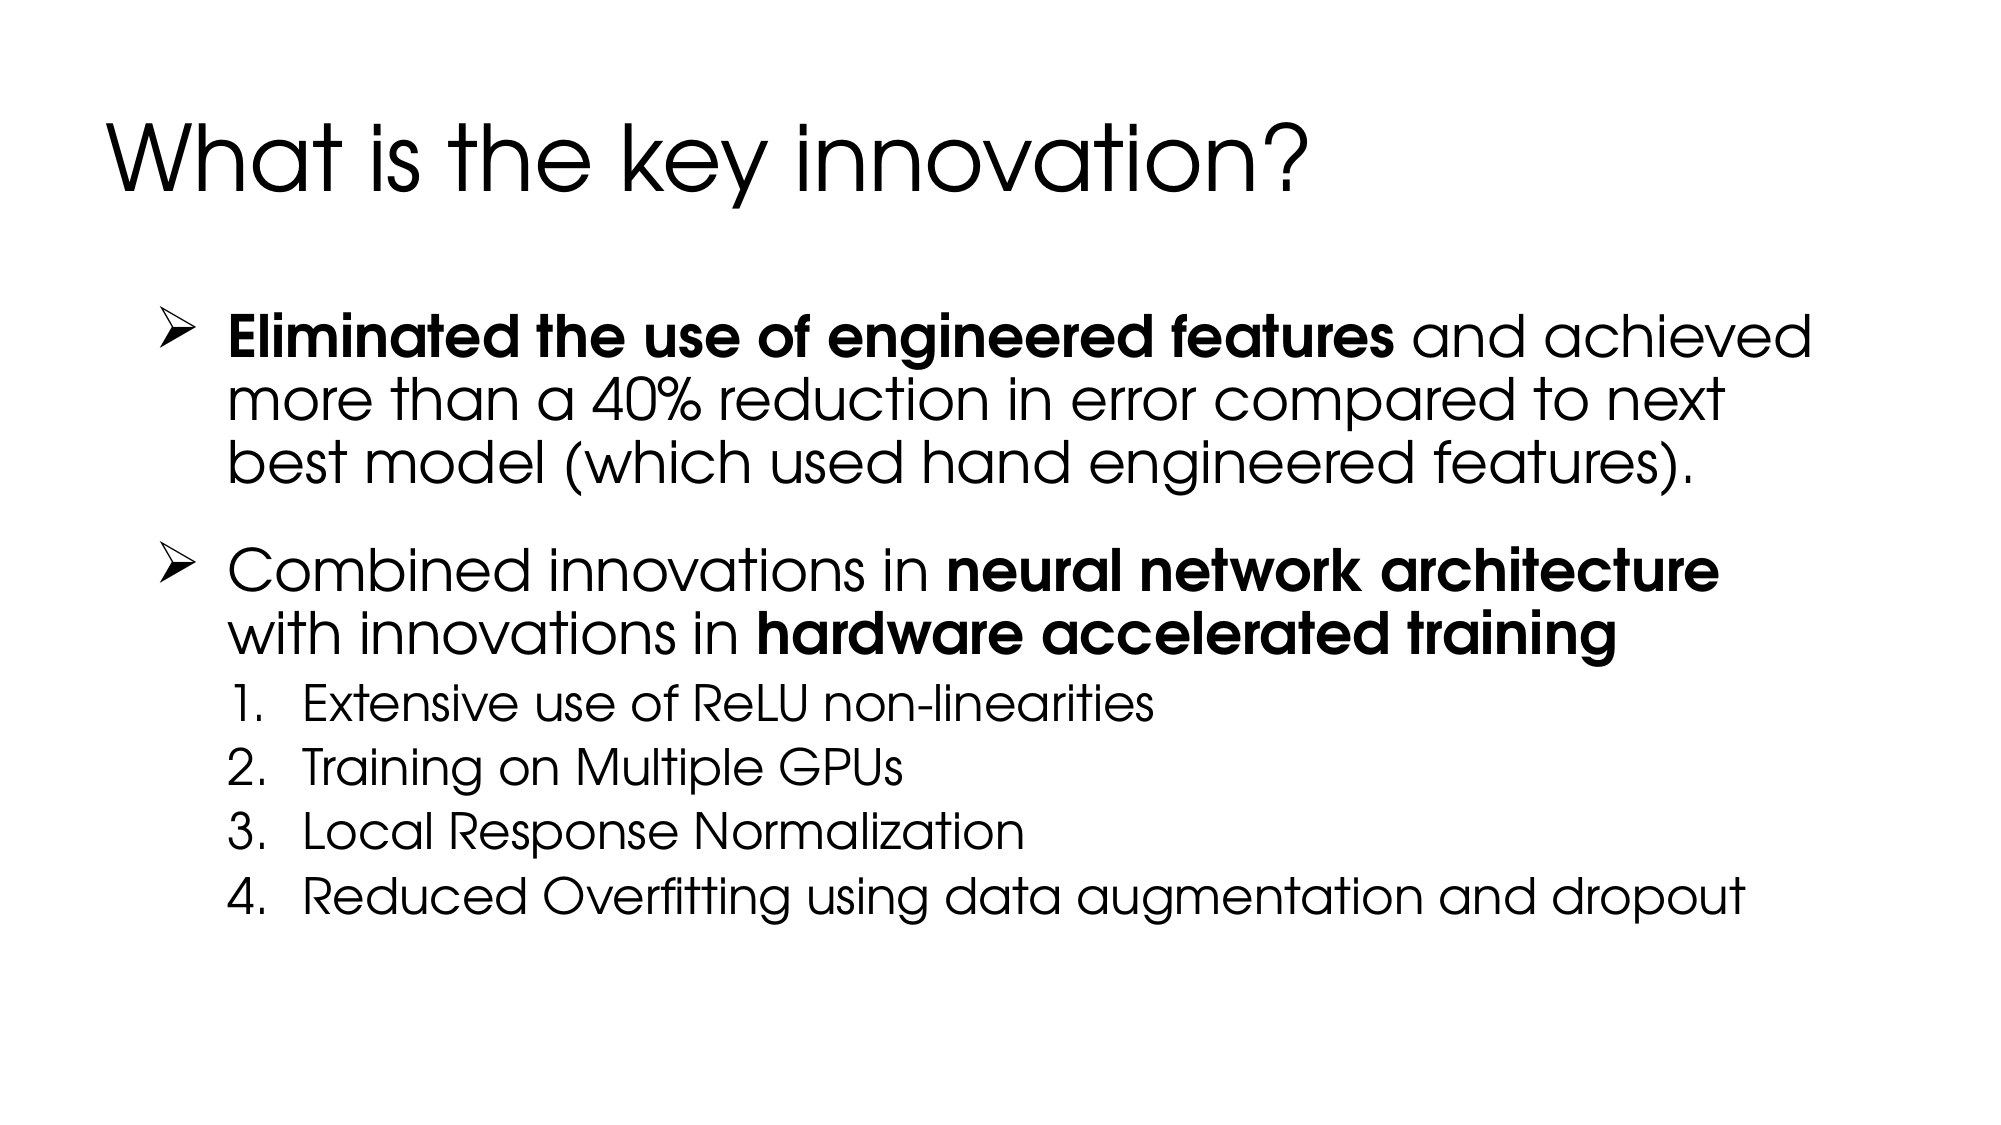

# What is the key innovation?
Eliminated the use of engineered features and achieved more than a 40% reduction in error compared to next best model (which used hand engineered features).
Combined innovations in neural network architecture with innovations in hardware accelerated training
Extensive use of ReLU non-linearities
Training on Multiple GPUs
Local Response Normalization
Reduced Overfitting using data augmentation and dropout